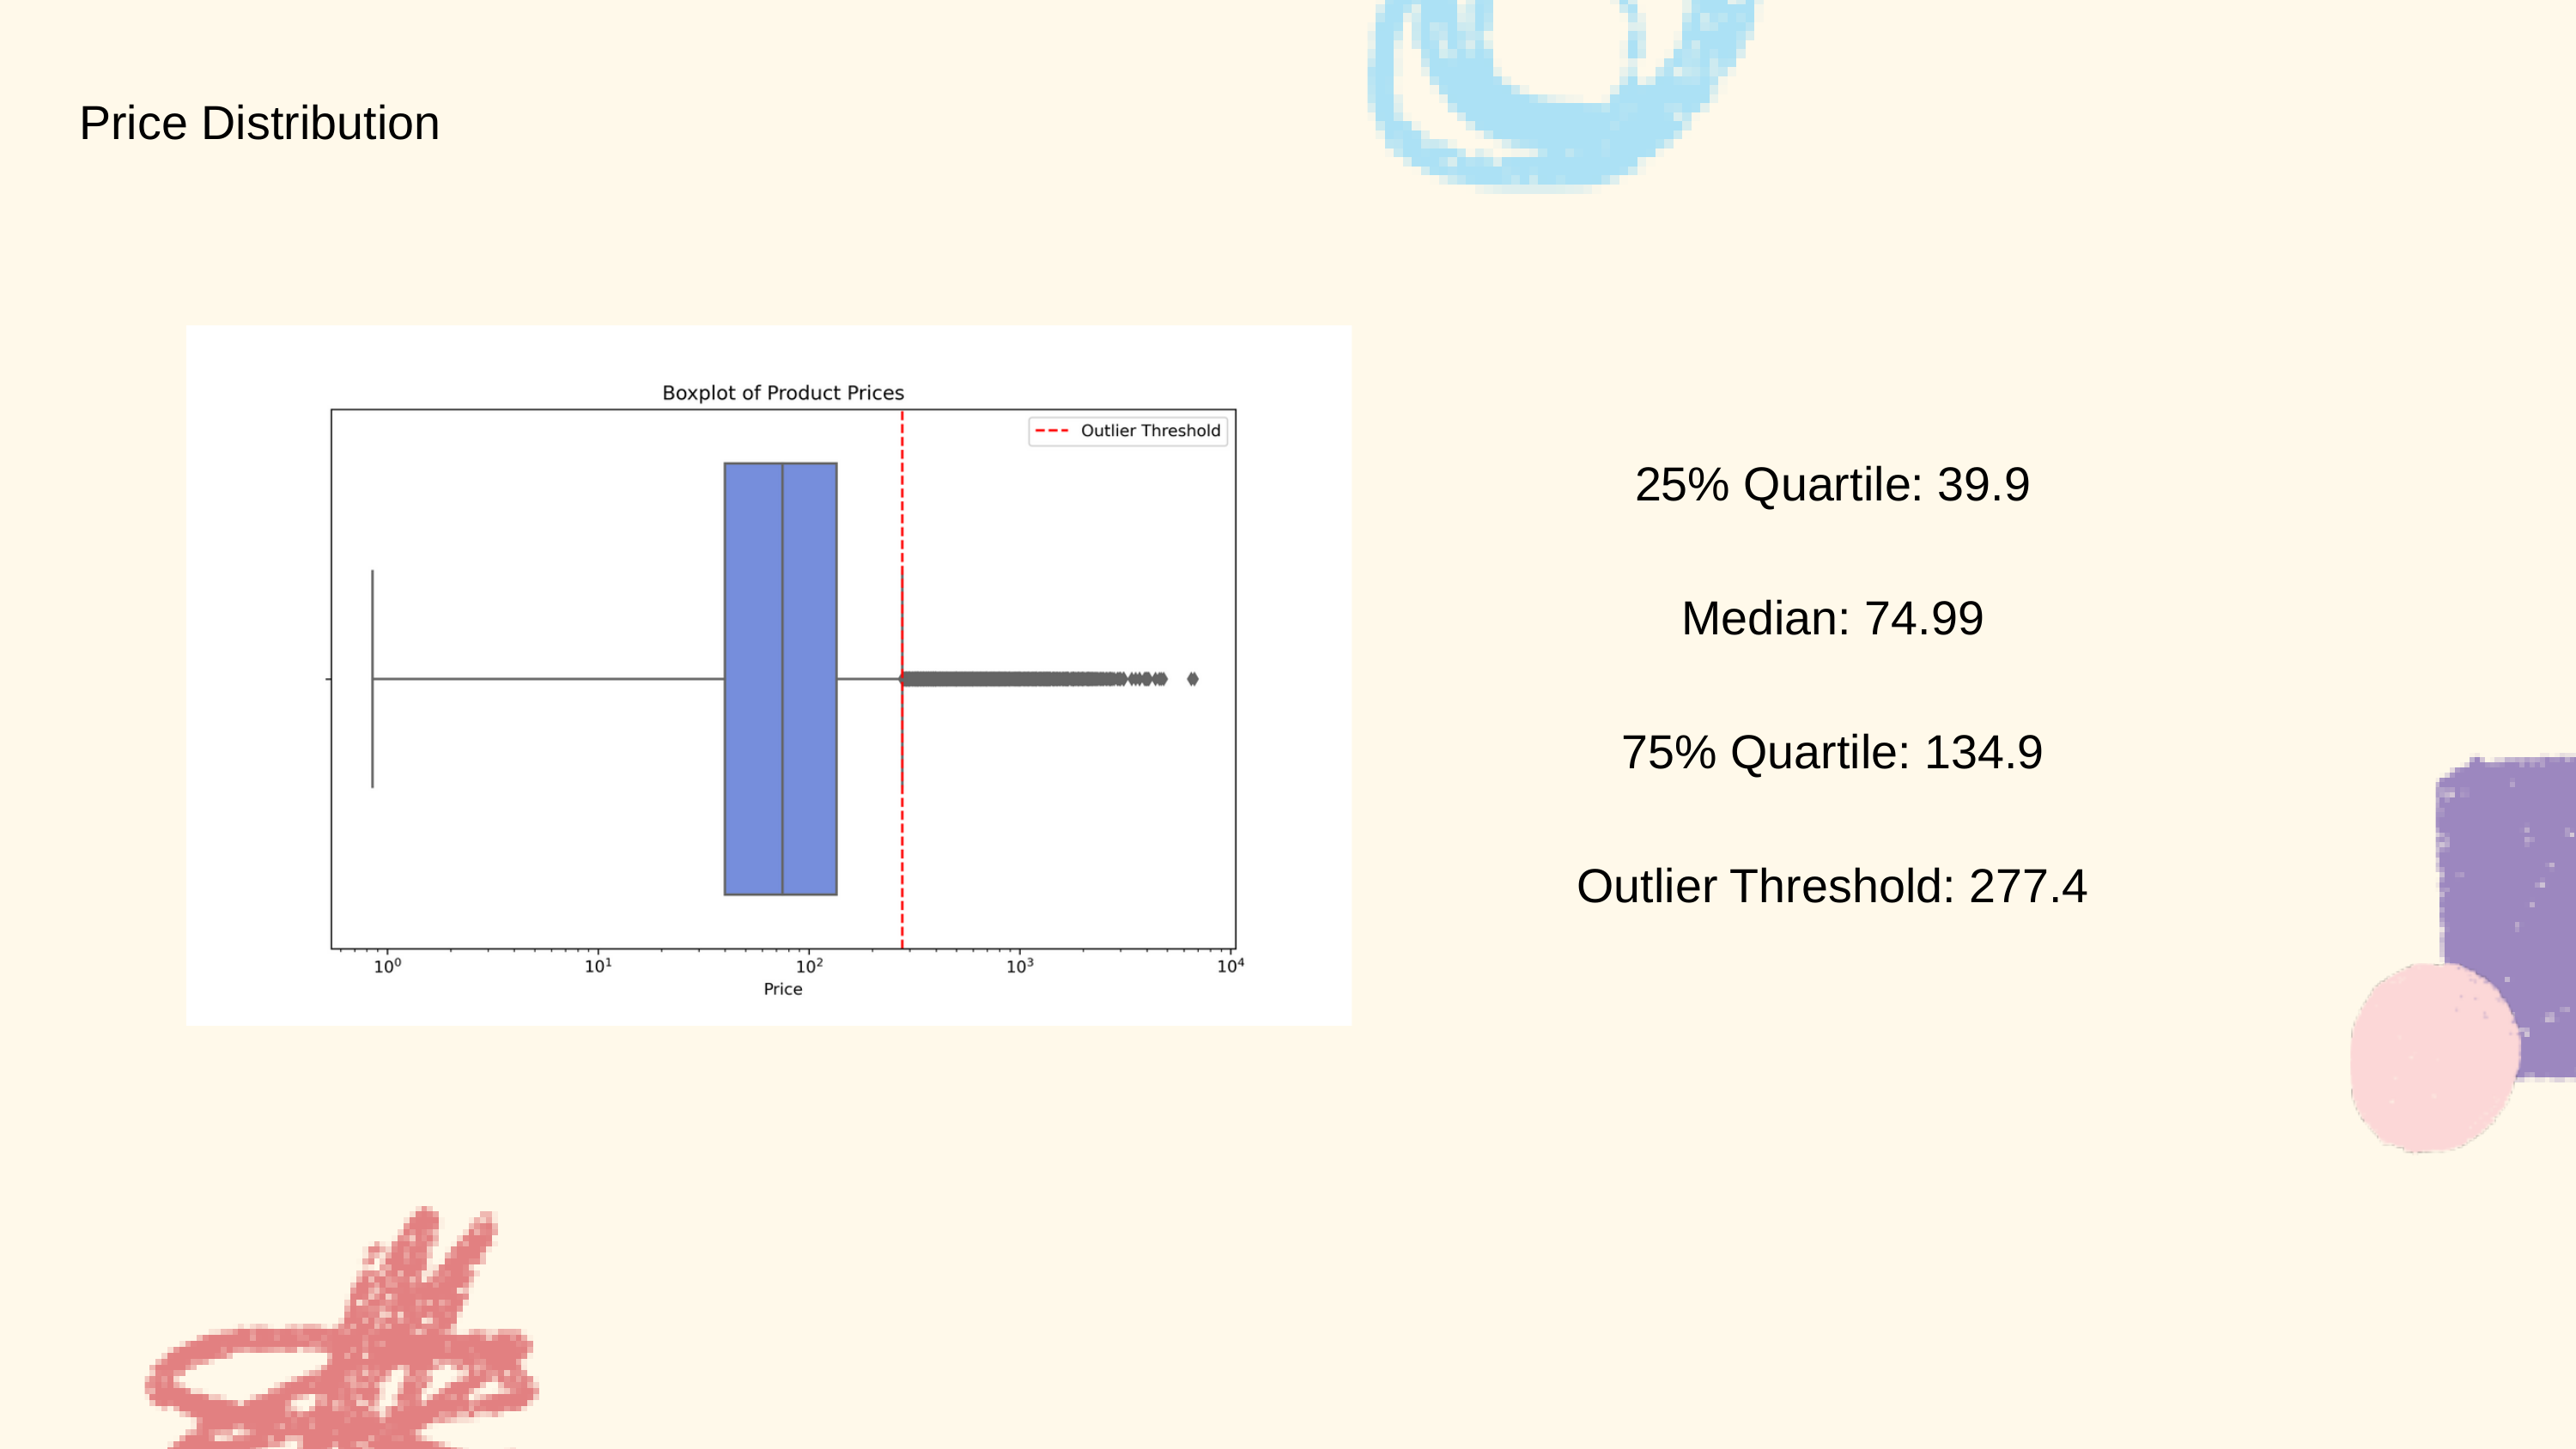

Price Distribution

25% Quartile: 39.9

Median: 74.99

75% Quartile: 134.9

Outlier Threshold: 277.4